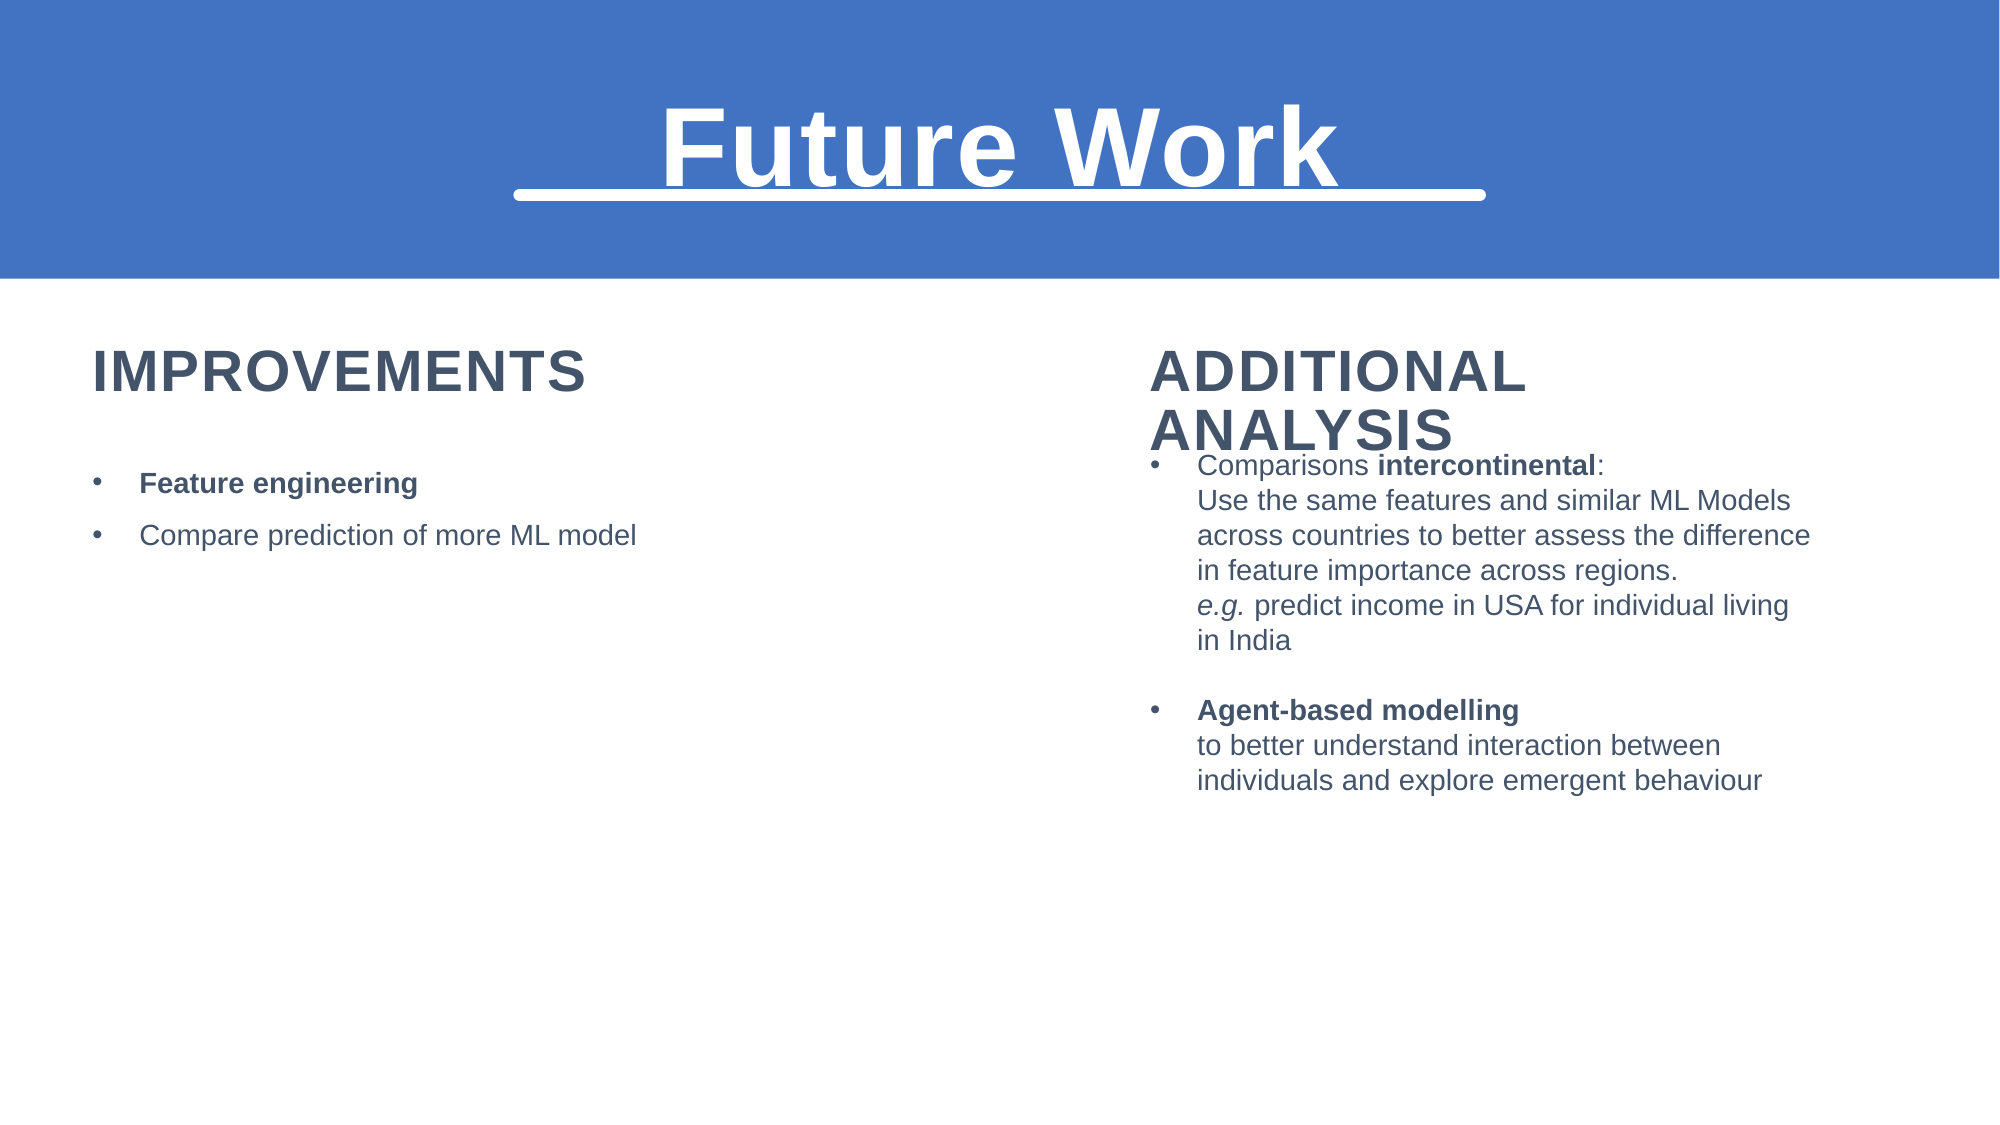

# Future Work
Improvements
Additional Analysis
Feature engineering
Compare prediction of more ML model
Comparisons intercontinental:
Use the same features and similar ML Models across countries to better assess the difference in feature importance across regions.
e.g. predict income in USA for individual living in India

Agent-based modelling
to better understand interaction between individuals and explore emergent behaviour